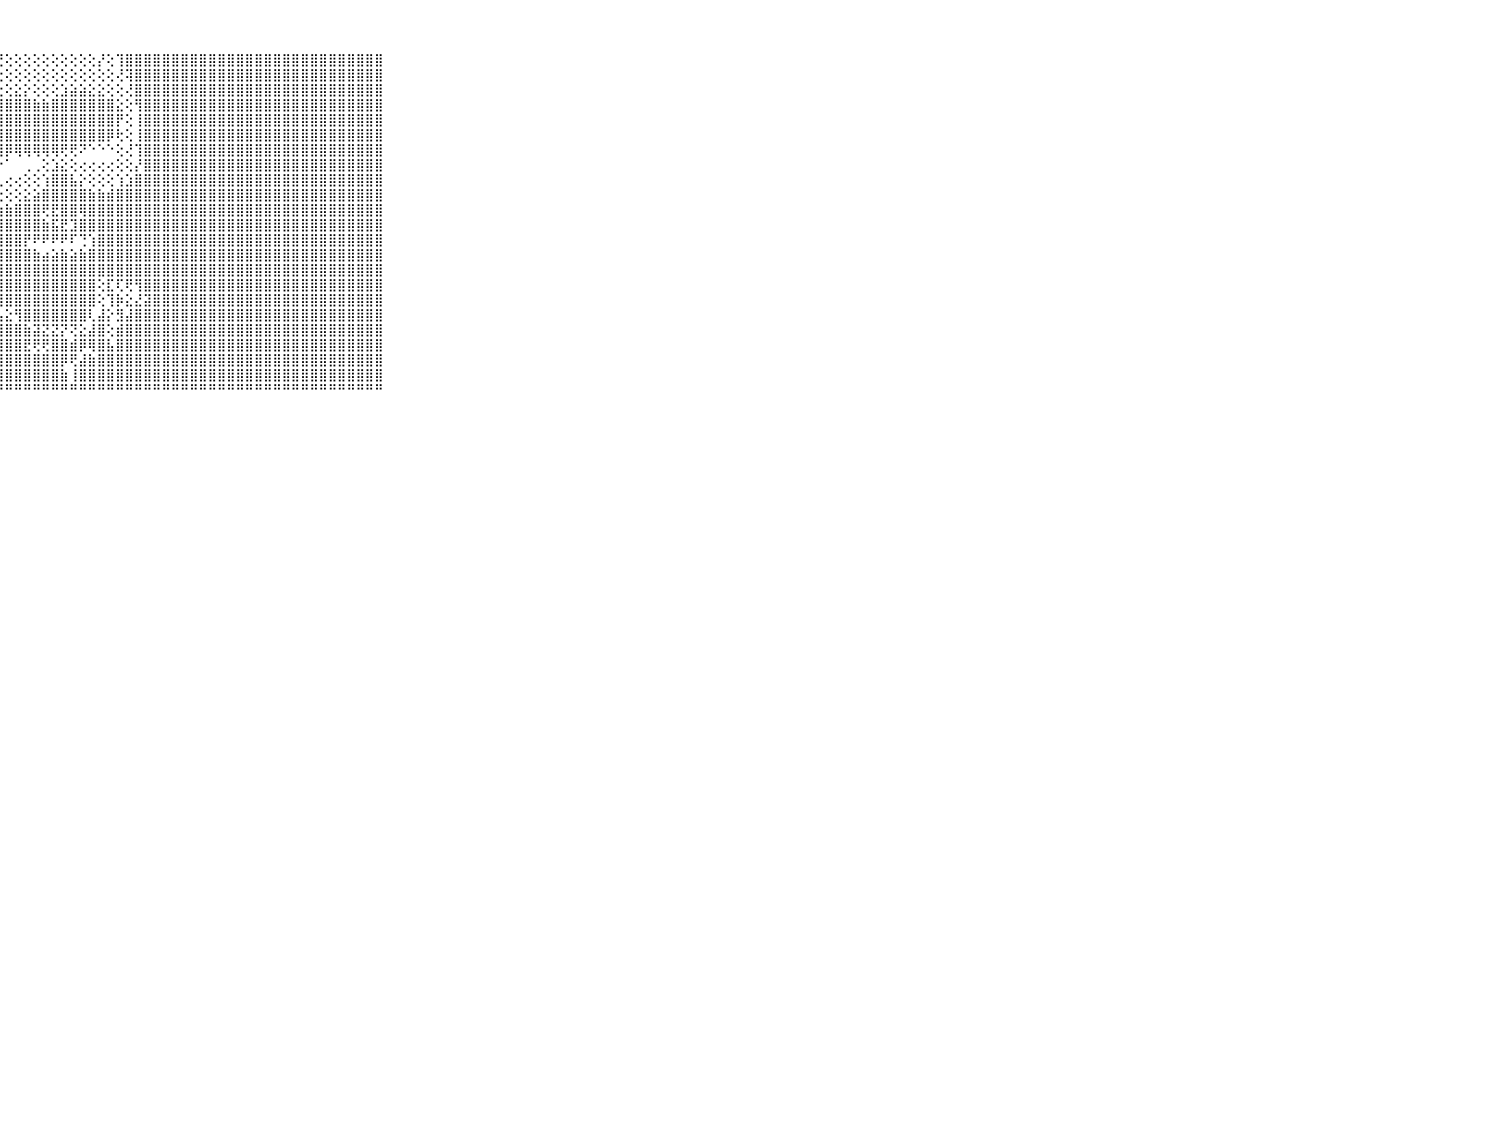

⠀⠀⠀⠀⠀⠀⠀⠀⠀⠀⠀⢻⣿⣿⣿⣿⣿⣿⡿⢟⢕⢝⢕⢕⢕⡱⢵⢜⢕⢕⢕⢕⢕⢕⢕⢕⢕⢕⡜⢕⢹⣿⣿⣿⣿⣿⣿⣿⣿⣿⣿⣿⣿⣿⣿⣿⣿⣿⣿⣿⣿⣿⣿⣿⣿⣿⣿⣿⣿⠀⠀⠀⠀⠀⠀⠀⠀⠀⠀⠀⠀
⠀⠀⠀⠀⠀⠀⠀⠀⠀⠀⠀⣿⣿⣿⣿⣿⣿⡟⢕⢕⢕⢕⢕⢕⢑⢘⢕⢕⢕⢕⢕⢕⢕⢕⢕⢕⢕⢕⢕⢕⢜⢽⣿⣿⣿⣿⣿⣿⣿⣿⣿⣿⣿⣿⣿⣿⣿⣿⣿⣿⣿⣿⣿⣿⣿⣿⣿⣿⣿⠀⠀⠀⠀⠀⠀⠀⠀⠀⠀⠀⠀
⠀⠀⠀⠀⠀⠀⠀⠀⠀⠀⠀⣿⣿⣿⣿⣿⡿⢕⢜⢕⢜⢕⢕⢕⢕⢕⢕⢕⢕⣕⡕⢕⢕⢕⣱⣵⣵⣕⣕⢕⢕⢜⣿⣿⣿⣿⣿⣿⣿⣿⣿⣿⣿⣿⣿⣿⣿⣿⣿⣿⣿⣿⣿⣿⣿⣿⣿⣿⣿⠀⠀⠀⠀⠀⠀⠀⠀⠀⠀⠀⠀
⠀⠀⠀⠀⠀⠀⠀⠀⠀⠀⠀⣿⣿⣿⣿⣿⣿⢱⢕⢕⢕⢕⢕⢕⢕⣵⣷⣿⣿⣿⣿⣷⣷⣿⣿⣿⣿⣿⣿⣿⣕⢕⢻⣿⣿⣿⣿⣿⣿⣿⣿⣿⣿⣿⣿⣿⣿⣿⣿⣿⣿⣿⣿⣿⣿⣿⣿⣿⣿⠀⠀⠀⠀⠀⠀⠀⠀⠀⠀⠀⠀
⠀⠀⠀⠀⠀⠀⠀⠀⠀⠀⠀⣿⣿⣿⣿⣿⣿⣿⡕⢕⠕⢕⢕⣱⣿⣿⣿⣿⣿⣿⣿⣿⣿⣿⣿⣿⣿⣿⣿⣿⡟⢕⢸⣿⣿⣿⣿⣿⣿⣿⣿⣿⣿⣿⣿⣿⣿⣿⣿⣿⣿⣿⣿⣿⣿⣿⣿⣿⣿⠀⠀⠀⠀⠀⠀⠀⠀⠀⠀⠀⠀
⠀⠀⠀⠀⠀⠀⠀⠀⠀⠀⠀⣿⣿⣿⣿⣿⣿⣿⡇⢕⢀⢄⢕⣿⣿⣿⣿⣿⣿⣿⣿⣿⣿⣿⣿⣿⣿⣿⣿⡿⢗⢕⢸⣿⣿⣿⣿⣿⣿⣿⣿⣿⣿⣿⣿⣿⣿⣿⣿⣿⣿⣿⣿⣿⣿⣿⣿⣿⣿⠀⠀⠀⠀⠀⠀⠀⠀⠀⠀⠀⠀
⠀⠀⠀⠀⠀⠀⠀⠀⠀⠀⠀⣿⣿⣿⣿⣿⣿⣿⣷⢕⢕⢕⢕⣿⣿⣿⡿⢿⡿⢿⢿⢿⢿⢿⢟⢟⠝⠑⠑⠑⢕⢜⢹⣿⣿⣿⣿⣿⣿⣿⣿⣿⣿⣿⣿⣿⣿⣿⣿⣿⣿⣿⣿⣿⣿⣿⣿⣿⣿⠀⠀⠀⠀⠀⠀⠀⠀⠀⠀⠀⠀
⠀⠀⠀⠀⠀⠀⠀⠀⠀⠀⠀⣿⣿⣿⣿⣿⣿⣿⣿⣇⢕⢕⢱⣿⡕⢇⢕⠕⠁⠀⢀⢀⢕⣱⣕⢕⢔⢔⢔⢔⢕⢕⡜⣿⣿⣿⣿⣿⣿⣿⣿⣿⣿⣿⣿⣿⣿⣿⣿⣿⣿⣿⣿⣿⣿⣿⣿⣿⣿⠀⠀⠀⠀⠀⠀⠀⠀⠀⠀⠀⠀
⠀⠀⠀⠀⠀⠀⠀⠀⠀⠀⠀⣿⣿⣿⣿⣿⣿⣿⣿⣿⣧⡟⢜⢿⣿⡕⢄⢄⢔⢔⢕⢕⢱⣿⣿⣧⡕⢕⢕⢕⢱⣱⣿⣿⣿⣿⣿⣿⣿⣿⣿⣿⣿⣿⣿⣿⣿⣿⣿⣿⣿⣿⣿⣿⣿⣿⣿⣿⣿⠀⠀⠀⠀⠀⠀⠀⠀⠀⠀⠀⠀
⠀⠀⠀⠀⠀⠀⠀⠀⠀⠀⠀⣿⣿⣿⣿⣿⣿⣿⣿⡟⣹⡳⡕⣵⡝⢇⢕⢕⢕⢕⣕⣵⣿⣿⣿⣿⣿⣷⣷⣾⣿⣿⣿⣿⣿⣿⣿⣿⣿⣿⣿⣿⣿⣿⣿⣿⣿⣿⣿⣿⣿⣿⣿⣿⣿⣿⣿⣿⣿⠀⠀⠀⠀⠀⠀⠀⠀⠀⠀⠀⠀
⠀⠀⠀⠀⠀⠀⠀⠀⠀⠀⠀⣿⣿⣿⣿⣿⣿⣿⣿⣿⣿⣧⣵⣿⣷⣕⢕⣱⣷⣿⣿⣿⢟⣟⣿⣿⢿⣿⣿⣿⣿⣿⣿⣿⣿⣿⣿⣿⣿⣿⣿⣿⣿⣿⣿⣿⣿⣿⣿⣿⣿⣿⣿⣿⣿⣿⣿⣿⣿⠀⠀⠀⠀⠀⠀⠀⠀⠀⠀⠀⠀
⠀⠀⠀⠀⠀⠀⠀⠀⠀⠀⠀⣿⣿⣿⣿⣿⣿⣿⣿⣿⣿⣿⣿⣿⣿⣿⣾⣿⣿⣿⣿⣿⣷⣯⣟⣹⣿⣿⣿⣿⣿⣿⣿⣿⣿⣿⣿⣿⣿⣿⣿⣿⣿⣿⣿⣿⣿⣿⣿⣿⣿⣿⣿⣿⣿⣿⣿⣿⣿⠀⠀⠀⠀⠀⠀⠀⠀⠀⠀⠀⠀
⠀⠀⠀⠀⠀⠀⠀⠀⠀⠀⠀⣿⣿⣿⣿⣿⣿⣿⣿⣿⣿⣿⣿⣿⣿⣿⣿⣿⣿⣿⡟⠟⠟⠟⠟⠏⢙⢱⣿⣿⣿⣿⣿⣿⣿⣿⣿⣿⣿⣿⣿⣿⣿⣿⣿⣿⣿⣿⣿⣿⣿⣿⣿⣿⣿⣿⣿⣿⣿⠀⠀⠀⠀⠀⠀⠀⠀⠀⠀⠀⠀
⠀⠀⠀⠀⠀⠀⠀⠀⠀⠀⠀⣿⣿⣿⣿⣿⣿⣿⣿⣿⣿⣿⣿⡟⢻⢻⣿⣿⣿⣿⣿⣷⣴⣵⣷⣵⣷⣿⣿⣿⣿⣿⣿⣿⣿⣿⣿⣿⣿⣿⣿⣿⣿⣿⣿⣿⣿⣿⣿⣿⣿⣿⣿⣿⣿⣿⣿⣿⣿⠀⠀⠀⠀⠀⠀⠀⠀⠀⠀⠀⠀
⠀⠀⠀⠀⠀⠀⠀⠀⠀⠀⠀⣿⣿⣿⣿⣿⣿⣿⣿⣿⣿⣿⣿⡇⢕⢎⢺⣿⣿⣿⣿⣿⣿⣿⣿⣿⣿⣿⣿⣿⣿⣿⣿⣿⣿⣿⣿⣿⣿⣿⣿⣿⣿⣿⣿⣿⣿⣿⣿⣿⣿⣿⣿⣿⣿⣿⣿⣿⣿⠀⠀⠀⠀⠀⠀⠀⠀⠀⠀⠀⠀
⠀⠀⠀⠀⠀⠀⠀⠀⠀⠀⠀⣿⣿⣿⣿⣿⣿⣿⣿⣿⣿⣿⣿⣿⣧⢜⣿⣿⣿⣿⣿⣿⣿⣿⣿⣿⣿⣿⢕⣏⢏⢟⢻⣿⣿⣿⣿⣿⣿⣿⣿⣿⣿⣿⣿⣿⣿⣿⣿⣿⣿⣿⣿⣿⣿⣿⣿⣿⣿⠀⠀⠀⠀⠀⠀⠀⠀⠀⠀⠀⠀
⠀⠀⠀⠀⠀⠀⠀⠀⠀⠀⠀⣿⣿⣿⣿⣿⣿⣿⣿⣿⣿⣿⣿⣿⣿⣷⣕⢻⣿⣿⣿⣿⣿⣿⣿⣿⣿⣿⢕⢹⡷⣕⣜⣽⣿⣿⣿⣿⣿⣿⣿⣿⣿⣿⣿⣿⣿⣿⣿⣿⣿⣿⣿⣿⣿⣿⣿⣿⣿⠀⠀⠀⠀⠀⠀⠀⠀⠀⠀⠀⠀
⠀⠀⠀⠀⠀⠀⠀⠀⠀⠀⠀⣿⣿⣿⣿⣿⣿⣿⣿⣿⣿⣿⣿⣿⣿⣿⣿⣧⣕⢻⣿⣿⣿⣿⣿⣿⣿⢇⣼⡕⣻⣼⣿⣿⣿⣿⣿⣿⣿⣿⣿⣿⣿⣿⣿⣿⣿⣿⣿⣿⣿⣿⣿⣿⣿⣿⣿⣿⣿⠀⠀⠀⠀⠀⠀⠀⠀⠀⠀⠀⠀
⠀⠀⠀⠀⠀⠀⠀⠀⠀⠀⠀⣿⣿⣿⣿⣿⣿⣿⣿⣿⣿⣿⣿⣿⣿⣿⣿⣿⣿⣿⣷⣽⣝⣝⡝⢝⣕⣼⣿⢕⣾⣿⣿⣿⣿⣿⣿⣿⣿⣿⣿⣿⣿⣿⣿⣿⣿⣿⣿⣿⣿⣿⣿⣿⣿⣿⣿⣿⣿⠀⠀⠀⠀⠀⠀⠀⠀⠀⠀⠀⠀
⠀⠀⠀⠀⠀⠀⠀⠀⠀⠀⠀⣿⣿⣿⣿⣿⣿⣿⣿⣿⣿⣿⣿⣿⣿⣿⣿⣿⣿⣿⣟⢟⢟⣿⣿⣾⡿⢿⣿⣧⣿⣿⣿⣿⣿⣿⣿⣿⣿⣿⣿⣿⣿⣿⣿⣿⣿⣿⣿⣿⣿⣿⣿⣿⣿⣿⣿⣿⣿⠀⠀⠀⠀⠀⠀⠀⠀⠀⠀⠀⠀
⠀⠀⠀⠀⠀⠀⠀⠀⠀⠀⠀⣿⣿⣿⣿⣿⣿⣿⣿⣿⣿⣿⣿⣿⣿⣿⣿⣿⣿⣿⣿⣿⣿⣿⡿⢟⣼⣷⣿⣿⣿⣿⣿⣿⣿⣿⣿⣿⣿⣿⣿⣿⣿⣿⣿⣿⣿⣿⣿⣿⣿⣿⣿⣿⣿⣿⣿⣿⣿⠀⠀⠀⠀⠀⠀⠀⠀⠀⠀⠀⠀
⠀⠀⠀⠀⠀⠀⠀⠀⠀⠀⠀⣿⣿⣿⣿⣿⣿⣿⣿⣿⣿⣿⣿⣿⣿⣿⣿⣿⣿⣿⣿⣿⣿⣿⣷⢸⣿⣿⣿⣿⣿⣿⣿⣿⣿⣿⣿⣿⣿⣿⣿⣿⣿⣿⣿⣿⣿⣿⣿⣿⣿⣿⣿⣿⣿⣿⣿⣿⣿⠀⠀⠀⠀⠀⠀⠀⠀⠀⠀⠀⠀
⠀⠀⠀⠀⠀⠀⠀⠀⠀⠀⠀⠛⠛⠛⠛⠛⠛⠛⠛⠛⠛⠛⠛⠛⠛⠛⠛⠛⠛⠛⠛⠛⠛⠛⠛⠛⠛⠛⠛⠛⠛⠛⠛⠛⠛⠛⠛⠛⠛⠛⠛⠛⠛⠛⠛⠛⠛⠛⠛⠛⠛⠛⠛⠛⠛⠛⠛⠛⠛⠀⠀⠀⠀⠀⠀⠀⠀⠀⠀⠀⠀